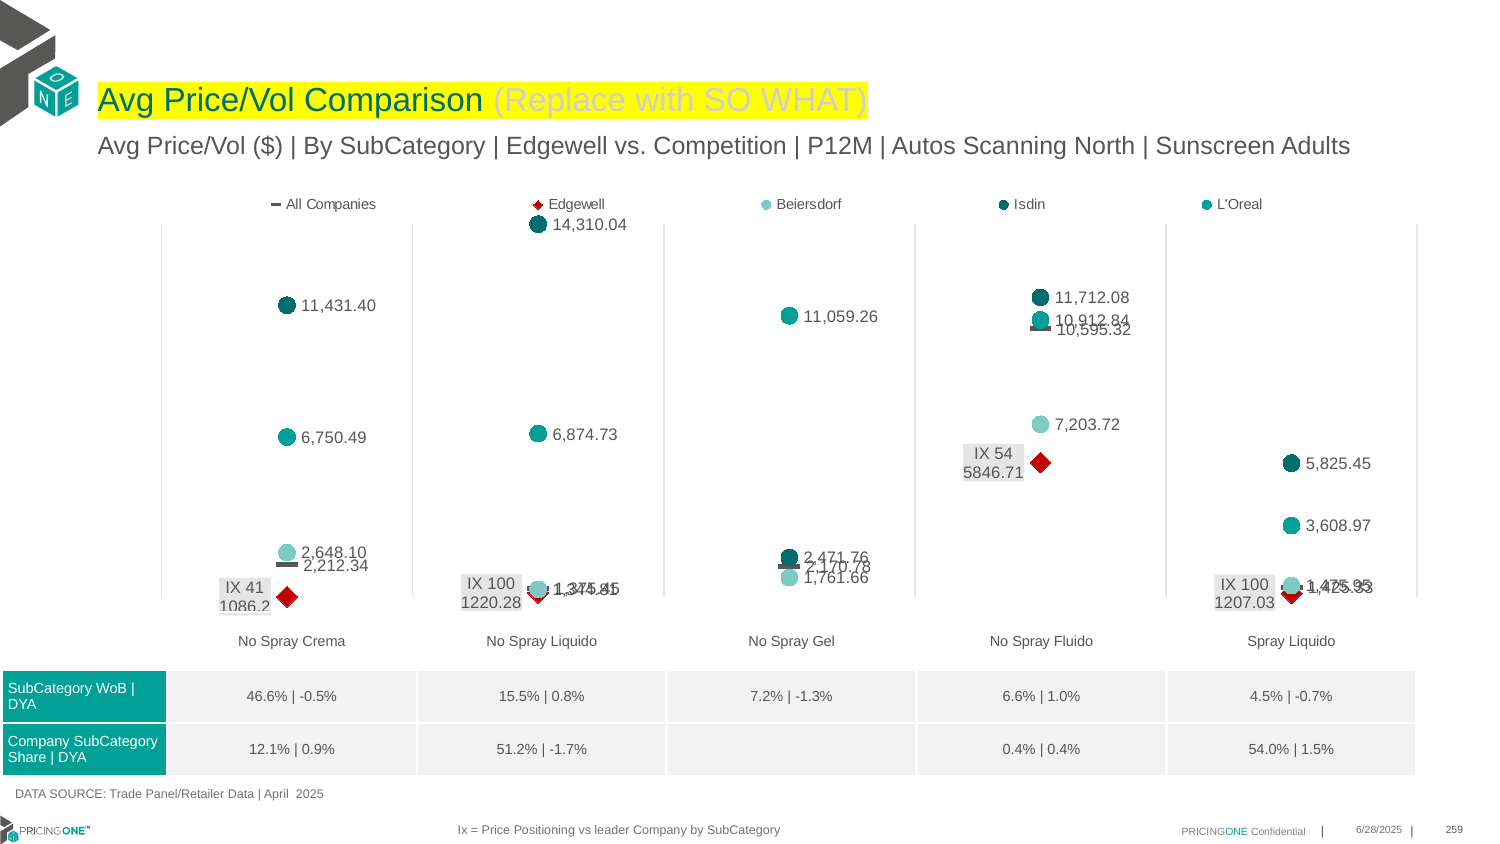

# Avg Price/Vol Comparison (Replace with SO WHAT)
Avg Price/Vol ($) | By SubCategory | Edgewell vs. Competition | P12M | Autos Scanning North | Sunscreen Adults

### Chart

| Category | All Companies | Edgewell | Beiersdorf | Isdin | L'Oreal |
|---|---|---|---|---|---|
| IX 41 | 2212.34 | 1086.2 | 2648.1 | 11431.4 | 6750.49 |
| IX 100 | 1375.45 | 1220.28 | 1344.81 | 14310.04 | 6874.73 |
| None | 2170.78 | None | 1761.66 | 2471.76 | 11059.26 |
| IX 54 | 10595.32 | 5846.71 | 7203.72 | 11712.08 | 10912.84 |
| IX 100 | 1425.33 | 1207.03 | 1475.95 | 5825.45 | 3608.97 |
|  | No Spray Crema | No Spray Liquido | No Spray Gel | No Spray Fluido | Spray Liquido |
| --- | --- | --- | --- | --- | --- |
| SubCategory WoB | DYA | 46.6% | -0.5% | 15.5% | 0.8% | 7.2% | -1.3% | 6.6% | 1.0% | 4.5% | -0.7% |
| Company SubCategory Share | DYA | 12.1% | 0.9% | 51.2% | -1.7% |  | 0.4% | 0.4% | 54.0% | 1.5% |
DATA SOURCE: Trade Panel/Retailer Data | April  2025
Ix = Price Positioning vs leader Company by SubCategory
6/28/2025
259